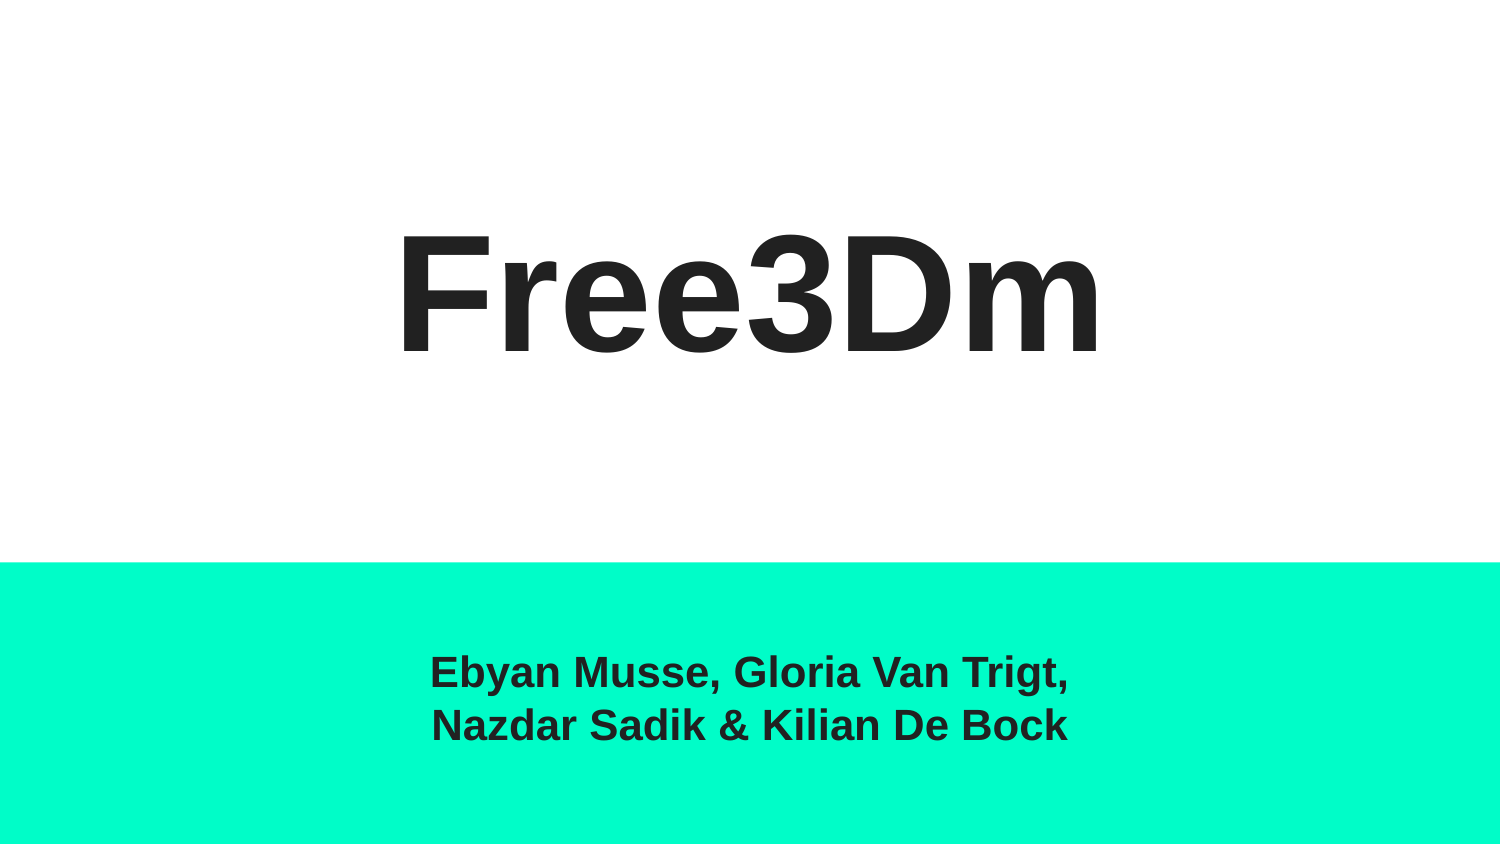

# Free3Dm
Ebyan Musse, Gloria Van Trigt,
Nazdar Sadik & Kilian De Bock